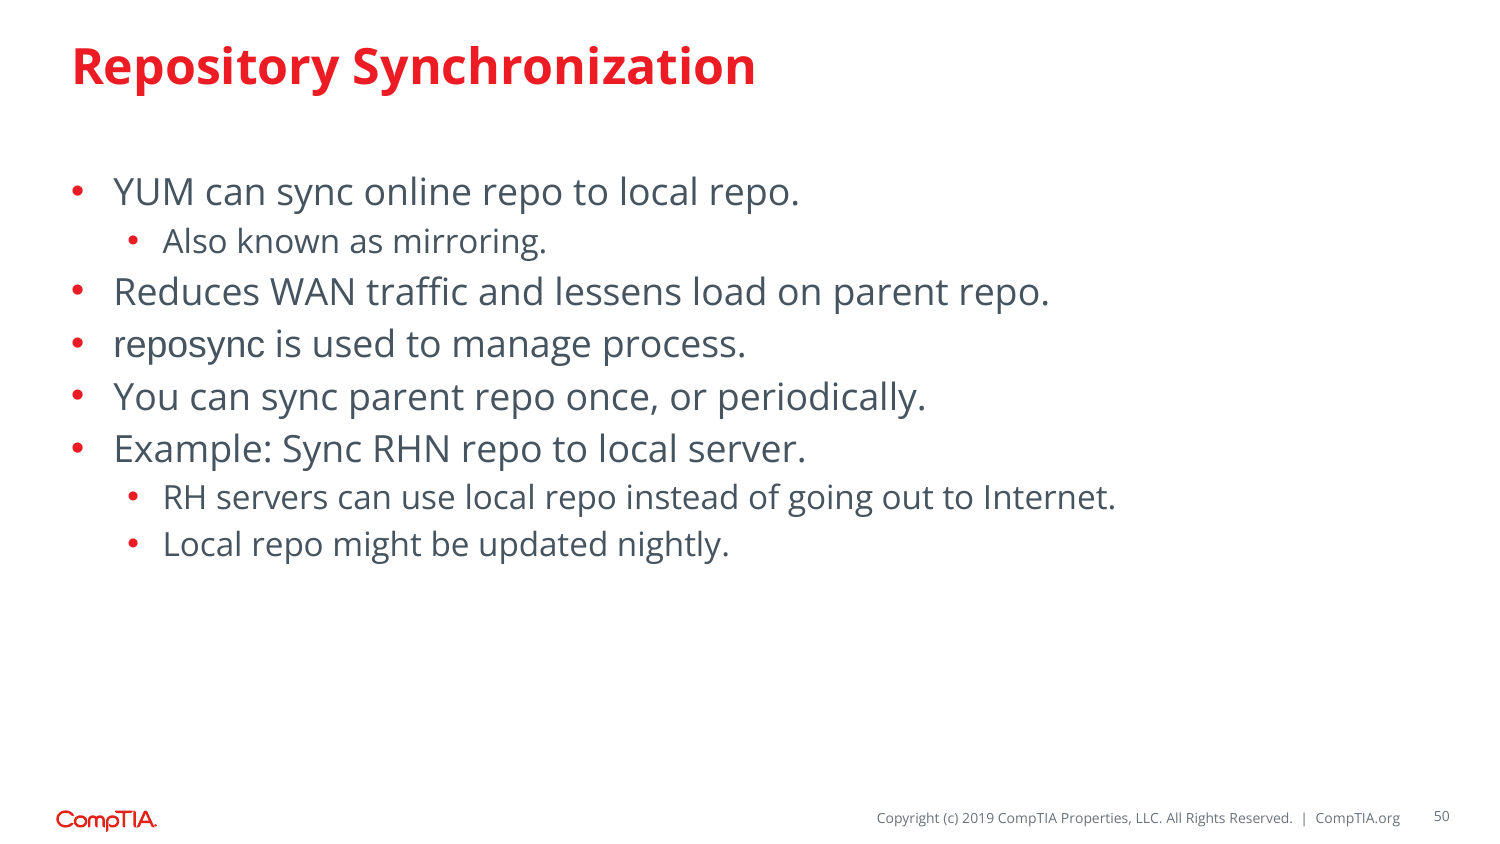

# Repository Synchronization
YUM can sync online repo to local repo.
Also known as mirroring.
Reduces WAN traffic and lessens load on parent repo.
reposync is used to manage process.
You can sync parent repo once, or periodically.
Example: Sync RHN repo to local server.
RH servers can use local repo instead of going out to Internet.
Local repo might be updated nightly.
50